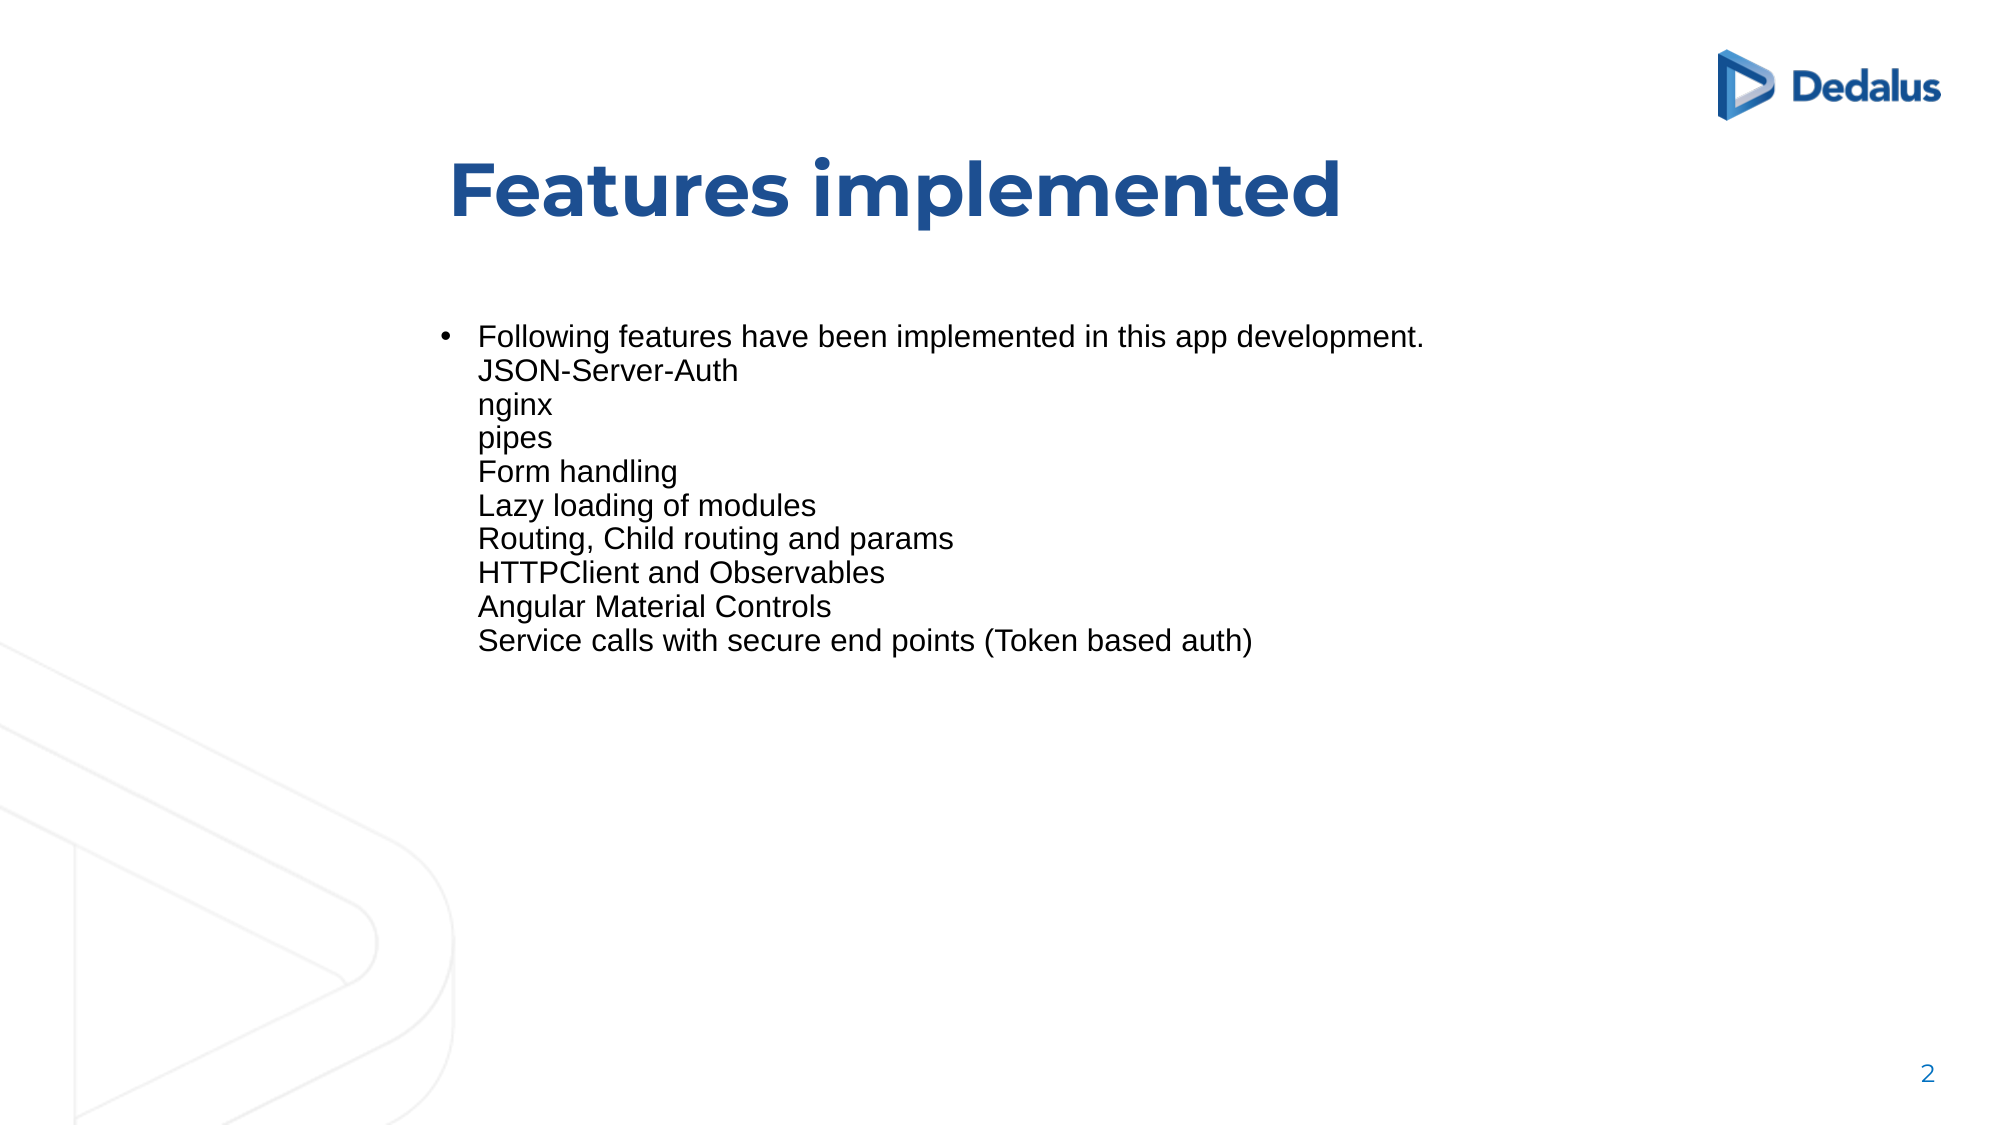

Features implemented

Following features have been implemented in this app development.
JSON-Server-Auth
nginx
pipes
Form handling
Lazy loading of modules
Routing, Child routing and params
HTTPClient and Observables
Angular Material Controls
Service calls with secure end points (Token based auth)